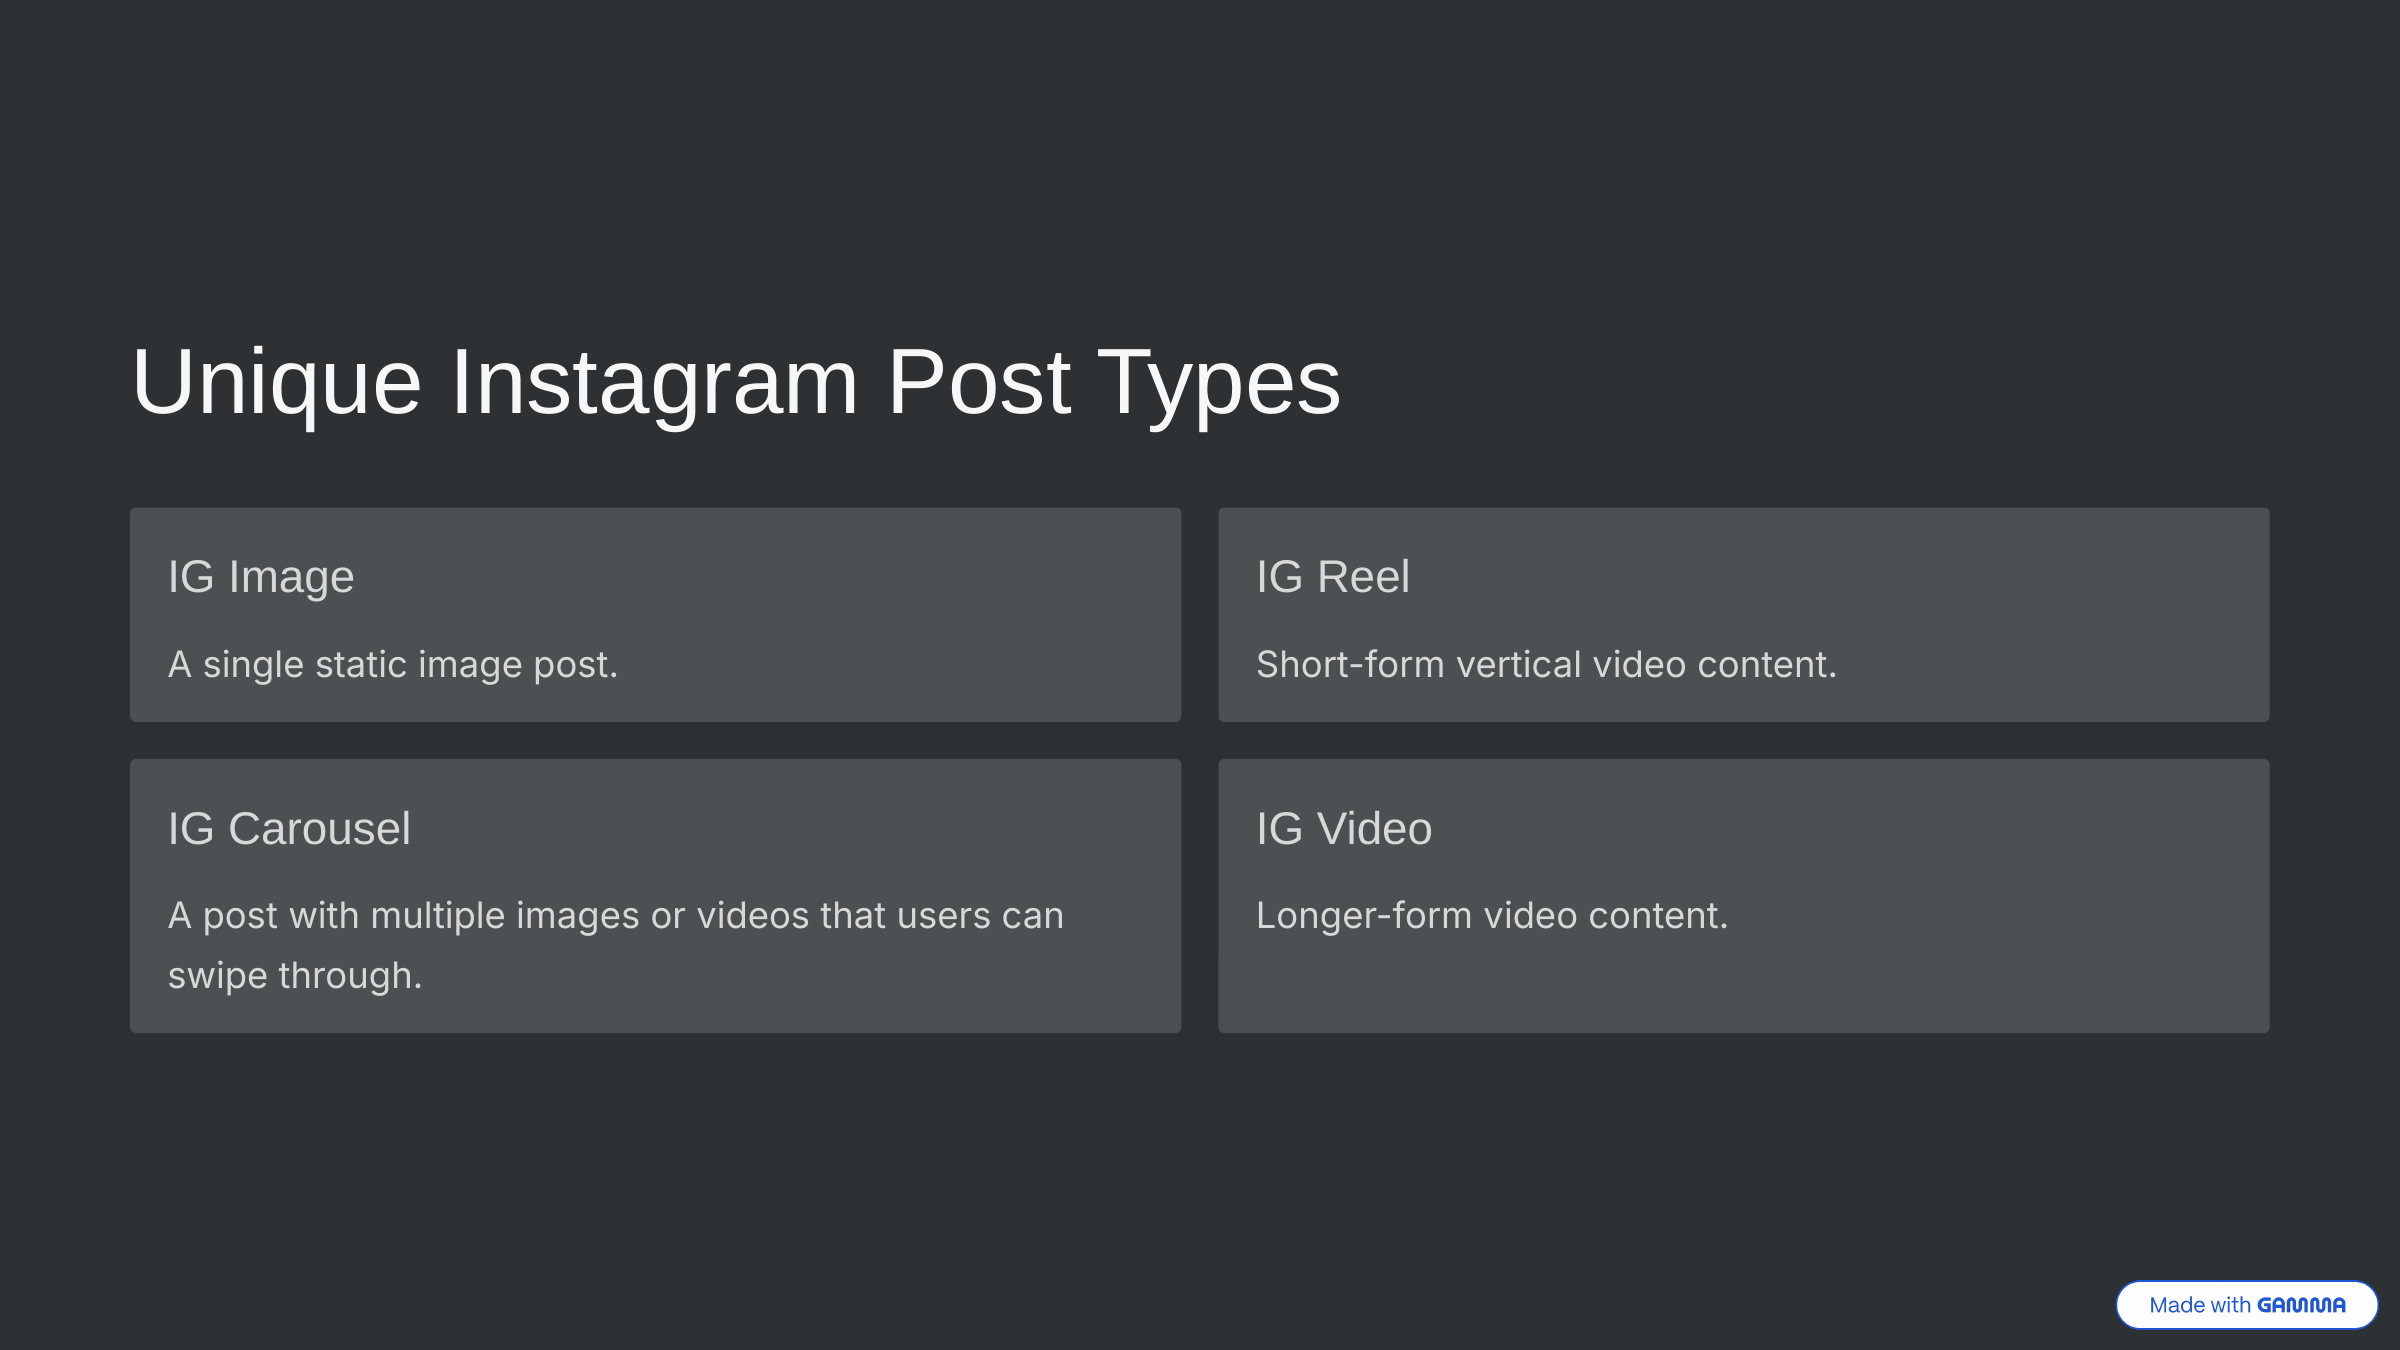

Unique Instagram Post Types

IG Image
IG Reel
A single static image post.
Short-form vertical video content.

IG Carousel
IG Video
A post with multiple images or videos that users can swipe through.
Longer-form video content.